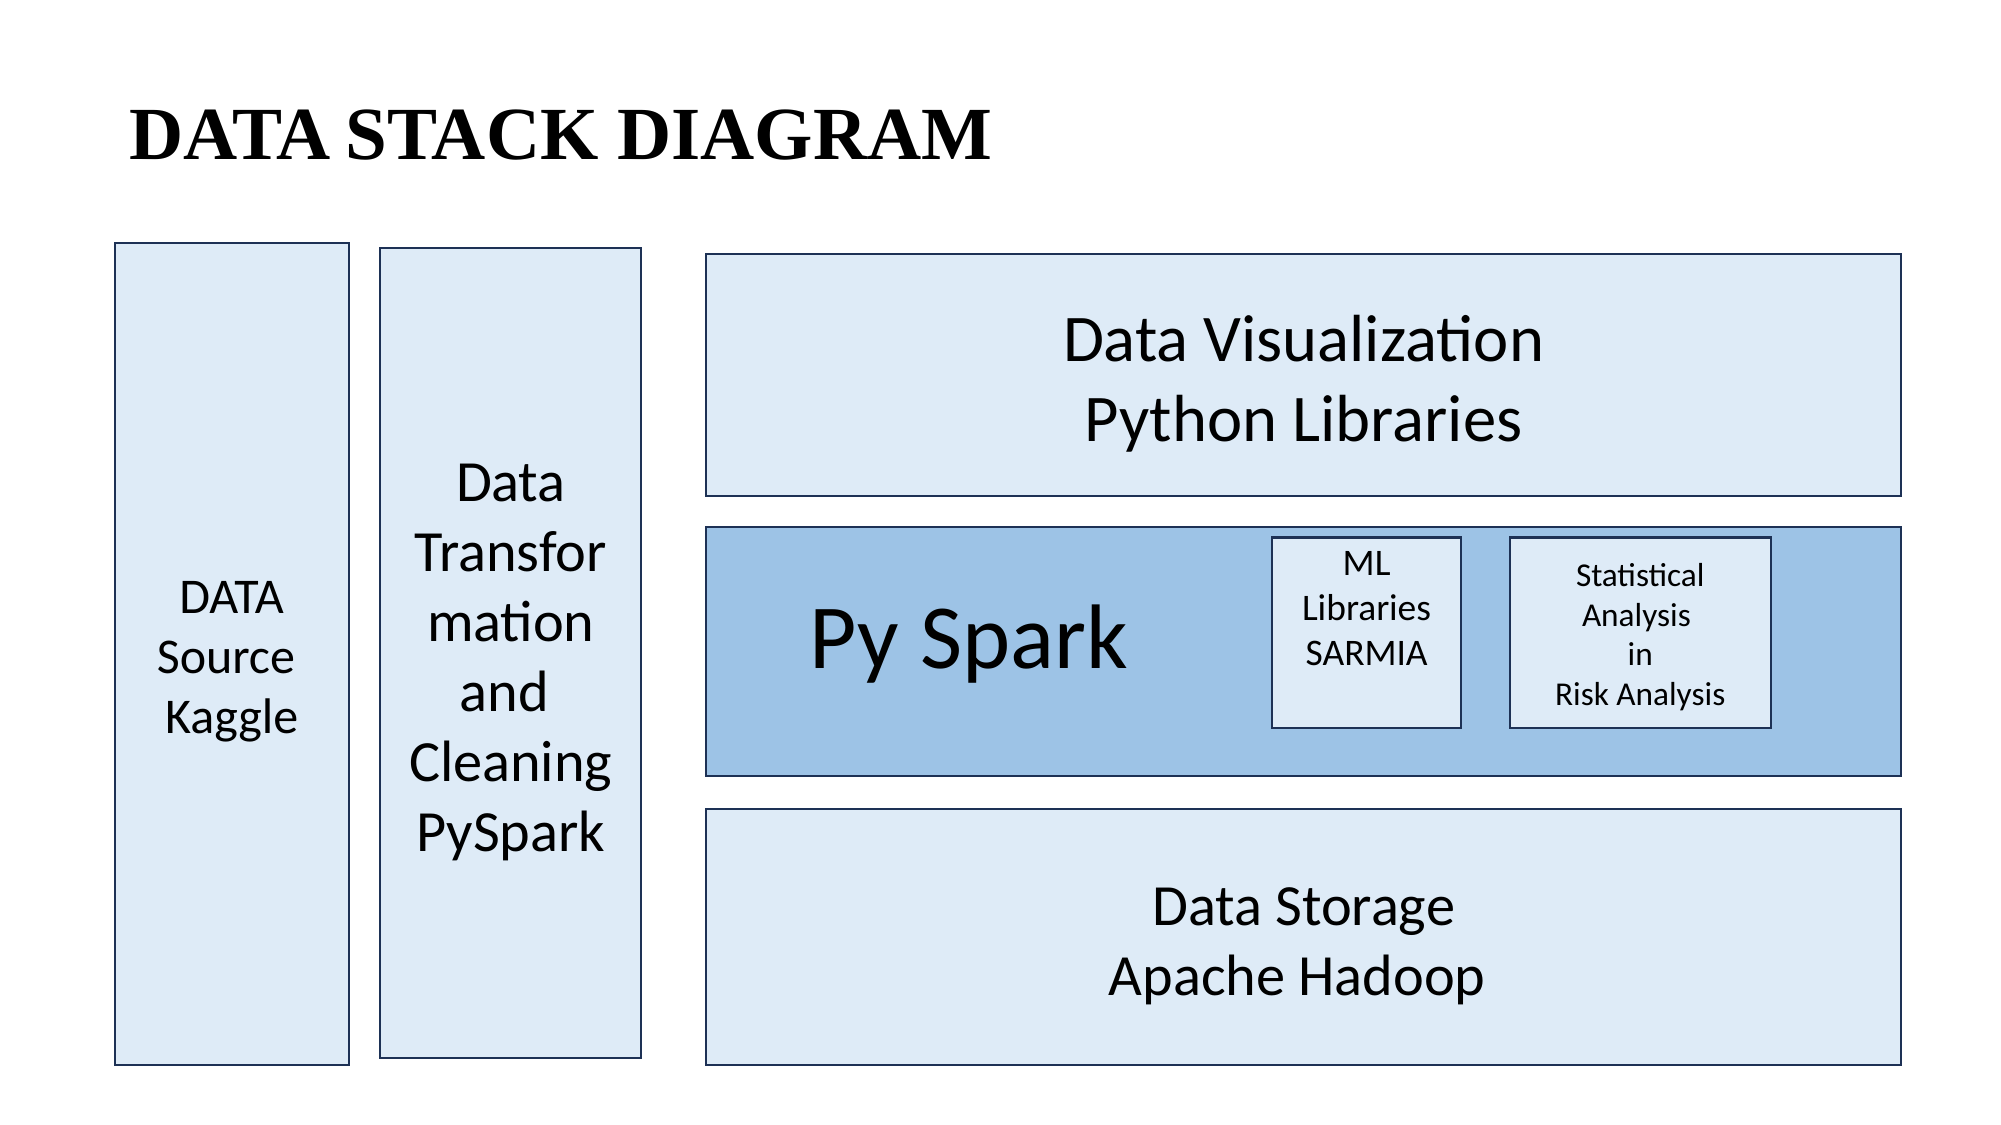

# DATA STACK DIAGRAM
DATA Source
Kaggle
Data Transformation and
Cleaning PySpark
Data Visualization
Python Libraries

ML Libraries
SARMIA

Statistical Analysis
in
Risk Analysis
Py Spark
Data Storage
Apache Hadoop